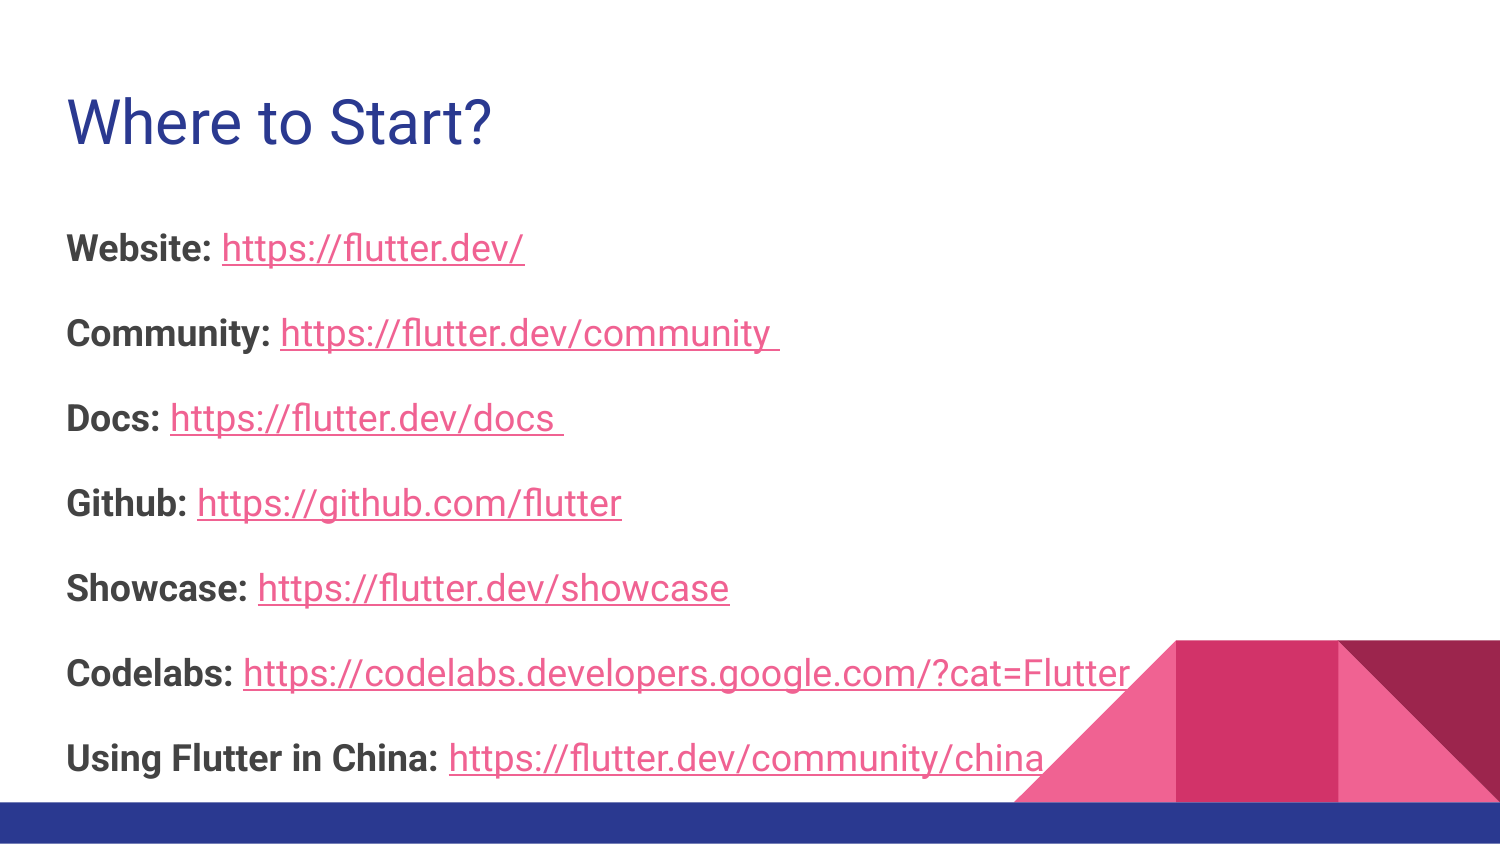

# Where to Start?
Website: https://flutter.dev/
Community: https://flutter.dev/community
Docs: https://flutter.dev/docs
Github: https://github.com/flutter
Showcase: https://flutter.dev/showcase
Codelabs: https://codelabs.developers.google.com/?cat=Flutter
Using Flutter in China: https://flutter.dev/community/china